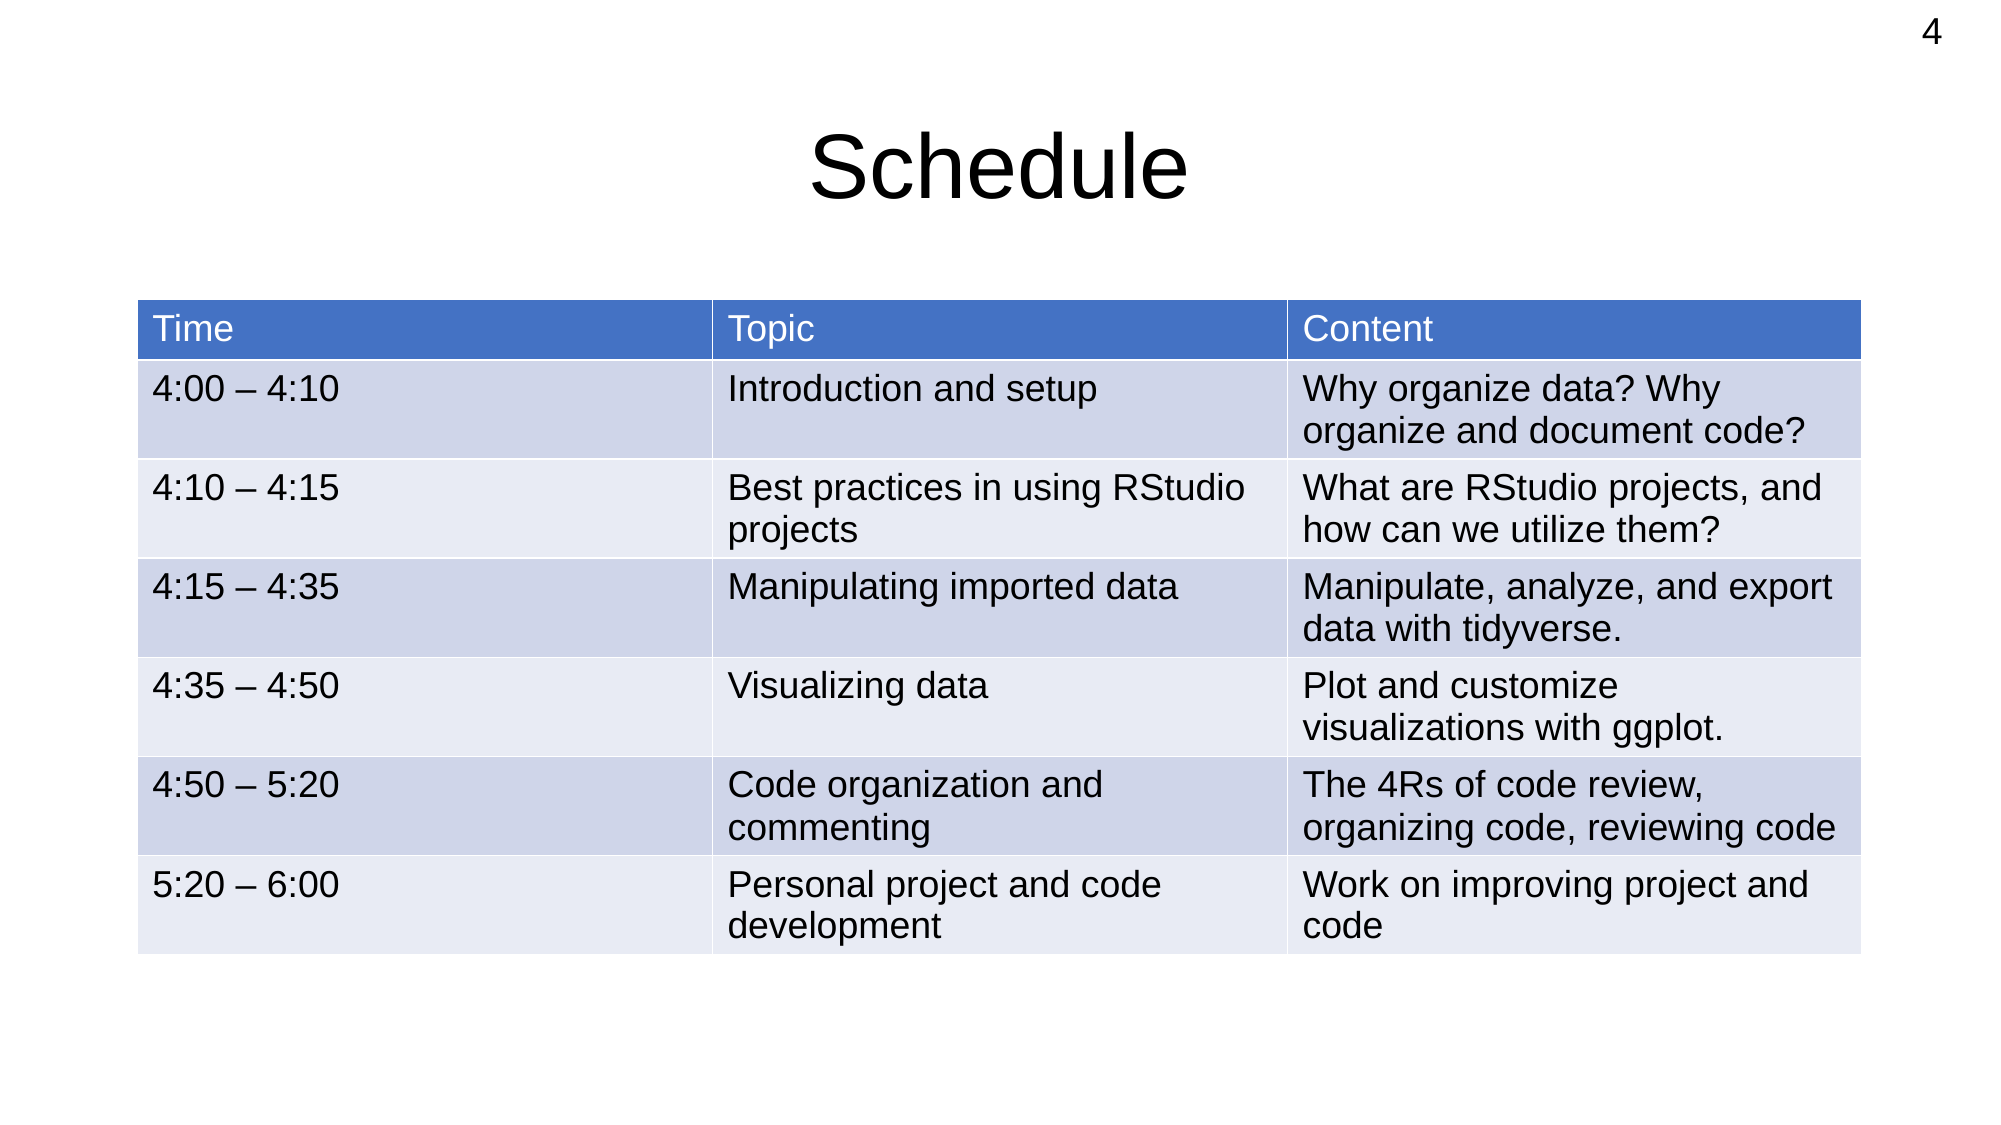

4
# Schedule
| Time | Topic | Content |
| --- | --- | --- |
| 4:00 – 4:10 | Introduction and setup | Why organize data? Why organize and document code? |
| 4:10 – 4:15 | Best practices in using RStudio projects | What are RStudio projects, and how can we utilize them? |
| 4:15 – 4:35 | Manipulating imported data | Manipulate, analyze, and export data with tidyverse. |
| 4:35 – 4:50 | Visualizing data | Plot and customize visualizations with ggplot. |
| 4:50 – 5:20 | Code organization and commenting | The 4Rs of code review, organizing code, reviewing code |
| 5:20 – 6:00 | Personal project and code development | Work on improving project and code |